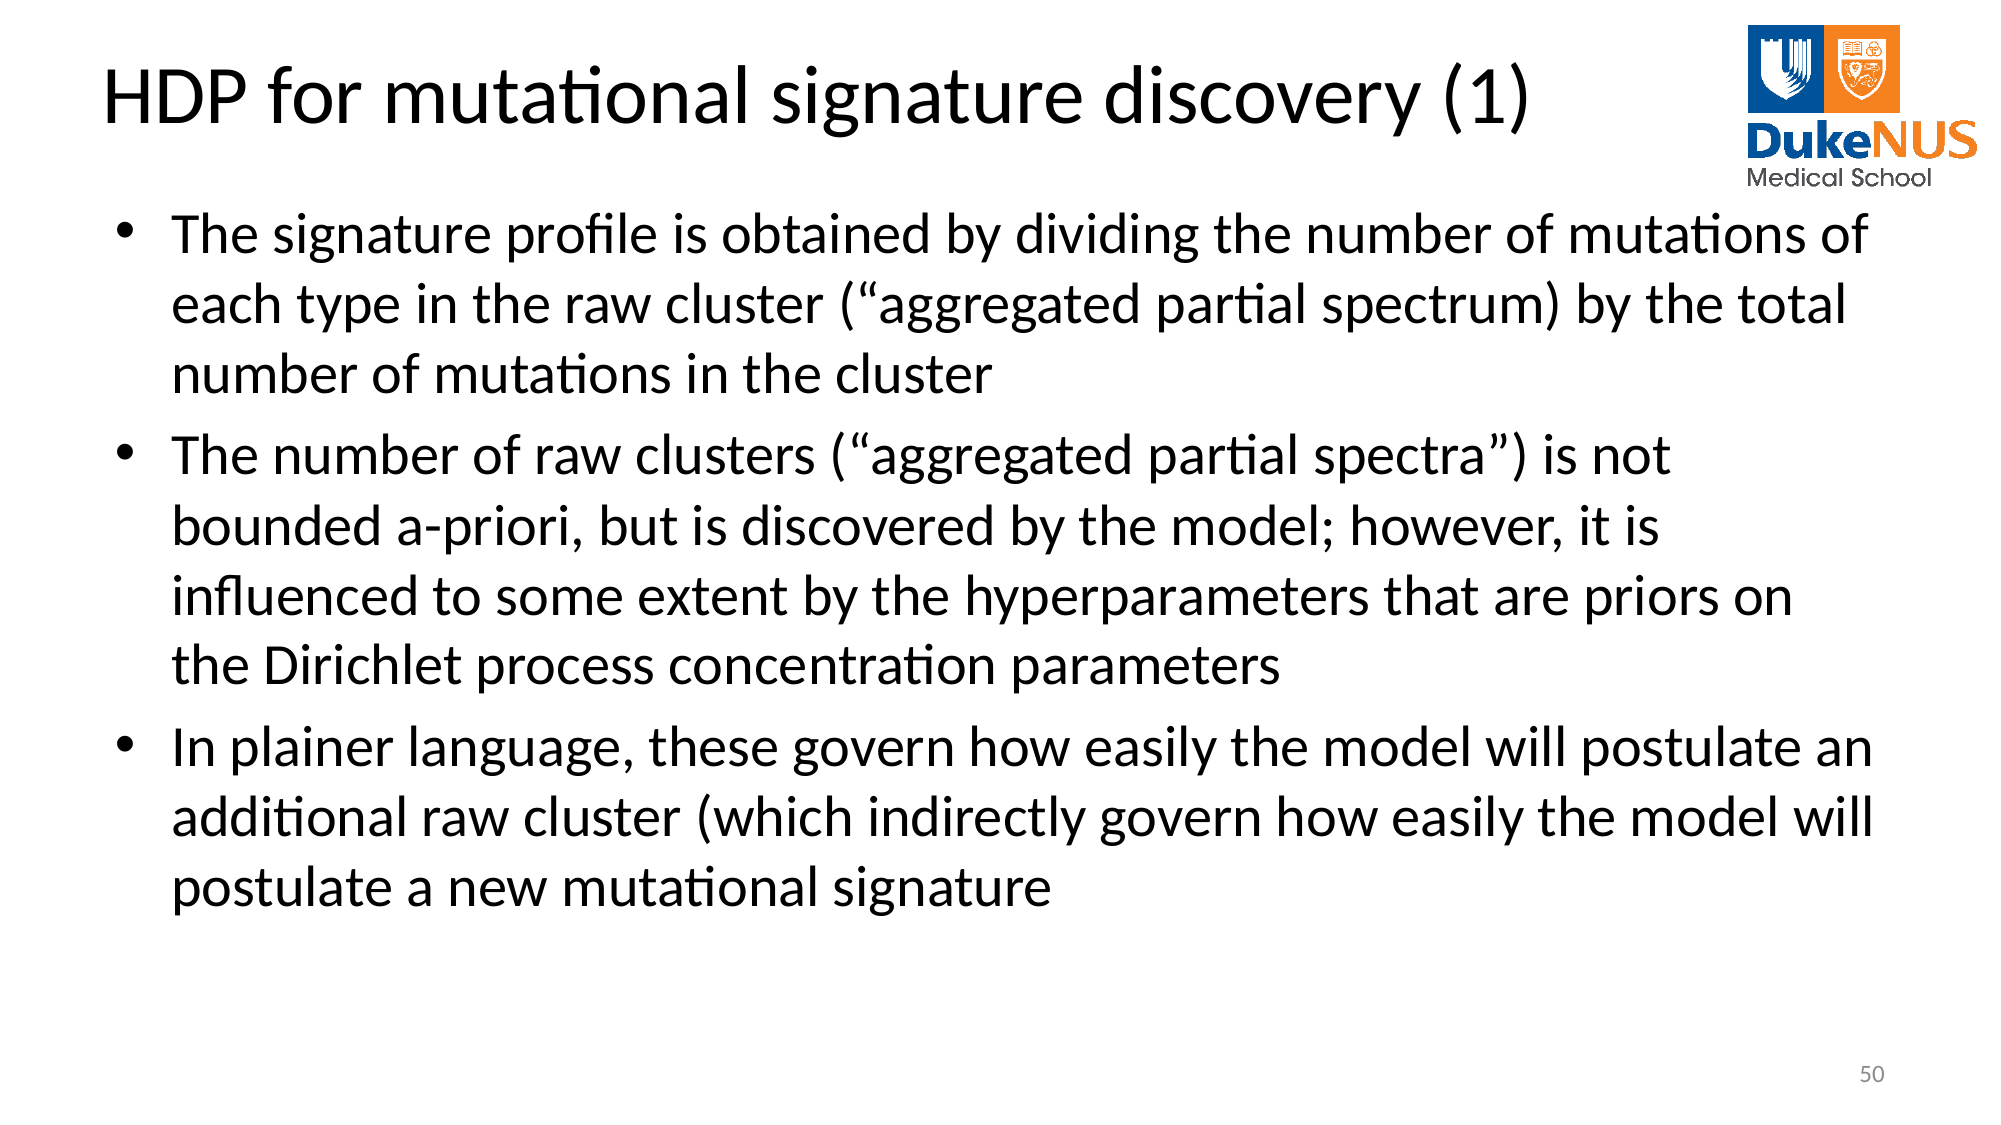

# HDP for mutational signature discovery (1)
The signature profile is obtained by dividing the number of mutations of each type in the raw cluster (“aggregated partial spectrum) by the total number of mutations in the cluster
The number of raw clusters (“aggregated partial spectra”) is not bounded a-priori, but is discovered by the model; however, it is influenced to some extent by the hyperparameters that are priors on the Dirichlet process concentration parameters
In plainer language, these govern how easily the model will postulate an additional raw cluster (which indirectly govern how easily the model will postulate a new mutational signature
50